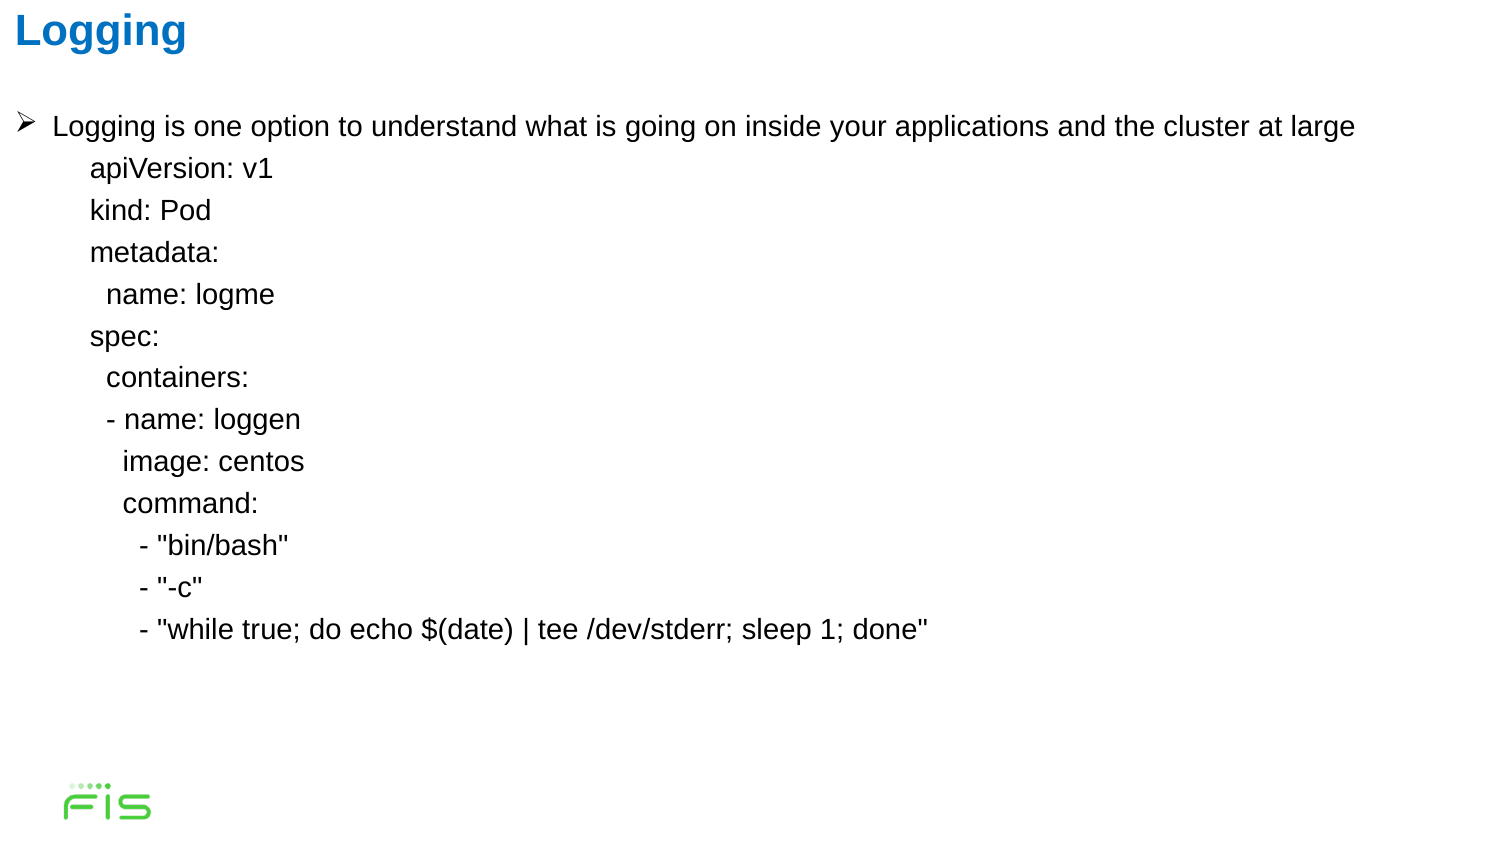

Logging
Logging is one option to understand what is going on inside your applications and the cluster at large
apiVersion: v1
kind: Pod
metadata:
  name: logme
spec:
  containers:
  - name: loggen
    image: centos
    command:
      - "bin/bash"
      - "-c"
      - "while true; do echo $(date) | tee /dev/stderr; sleep 1; done"